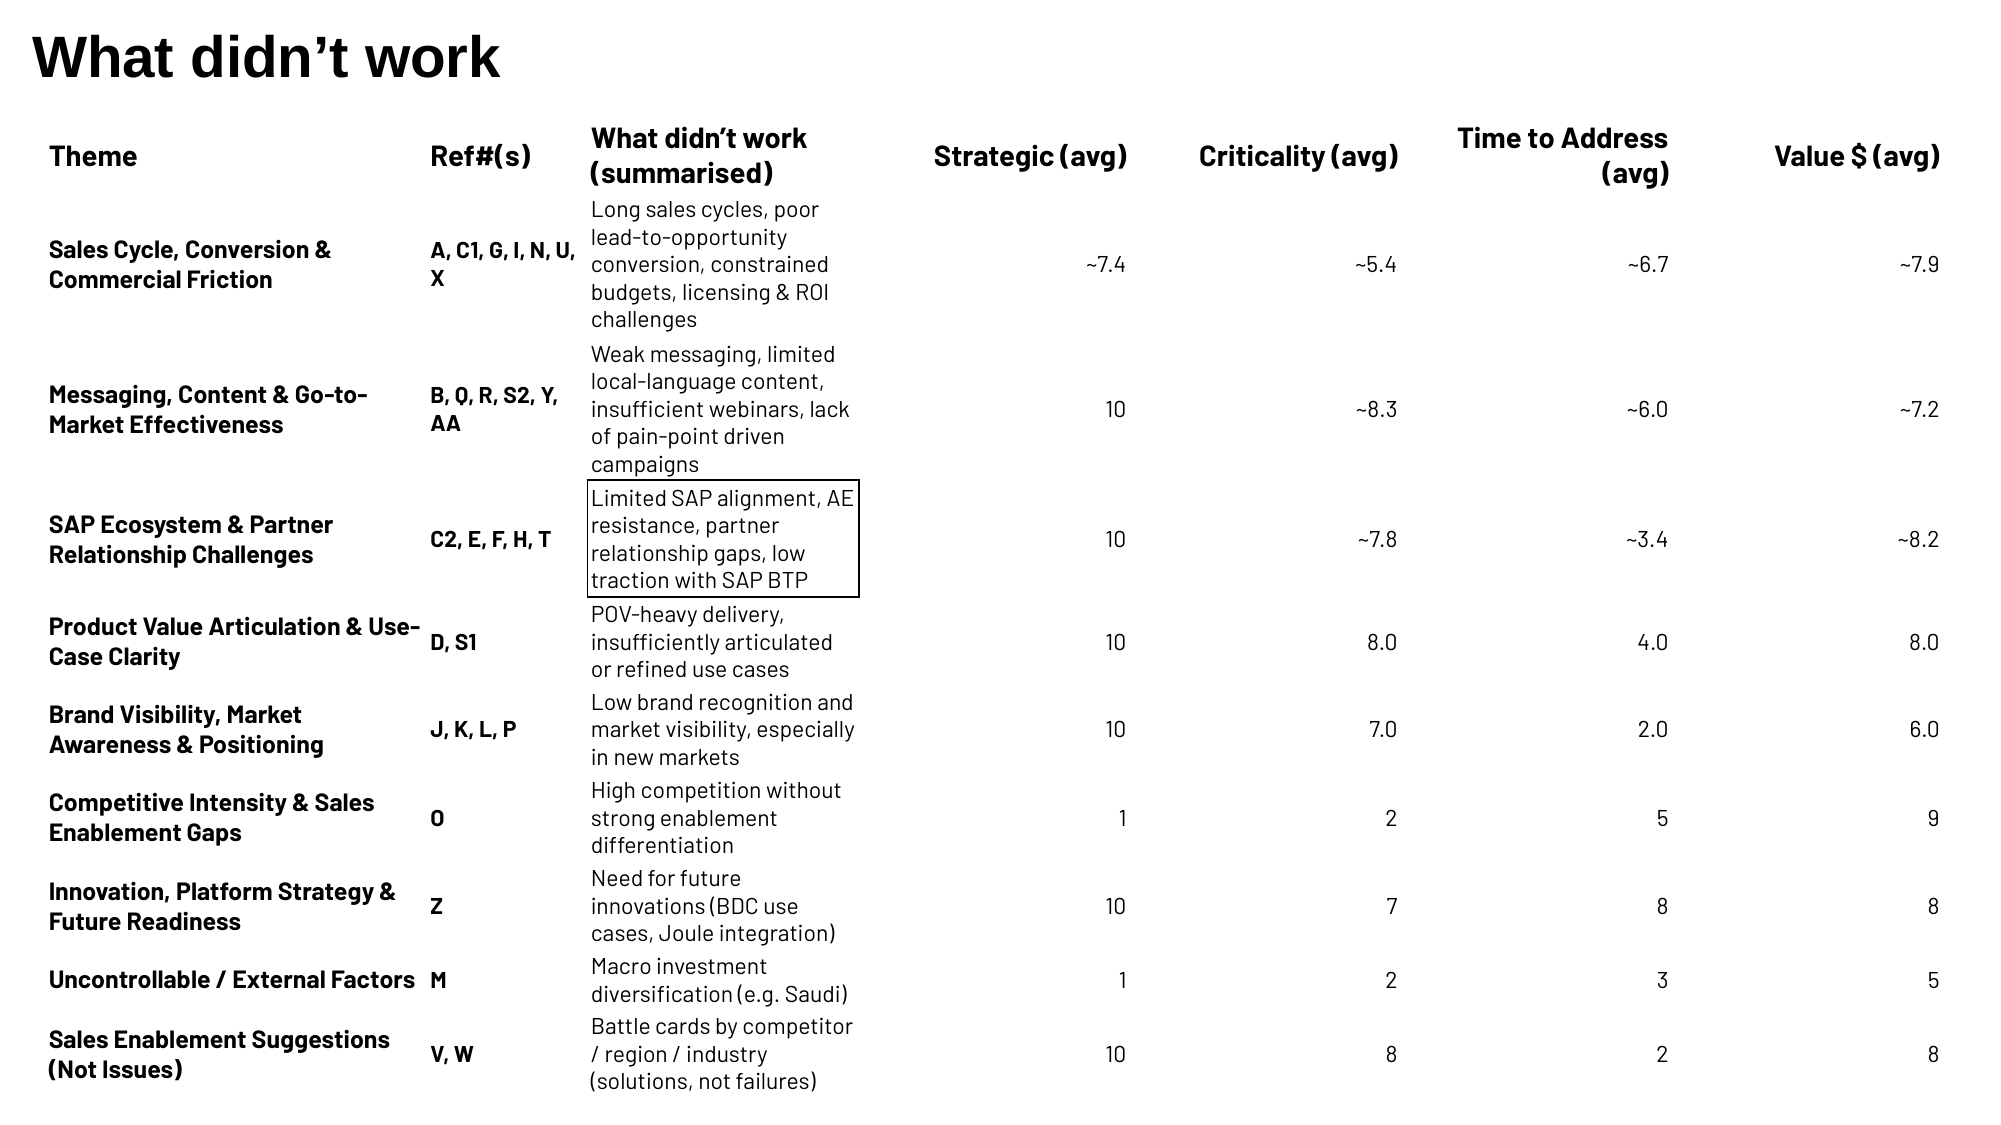

# What didn’t work
| Theme | Ref#(s) | What didn’t work (summarised) | Strategic (avg) | Criticality (avg) | Time to Address (avg) | Value $ (avg) |
| --- | --- | --- | --- | --- | --- | --- |
| Sales Cycle, Conversion & Commercial Friction | A, C1, G, I, N, U, X | Long sales cycles, poor lead-to-opportunity conversion, constrained budgets, licensing & ROI challenges | ~7.4 | ~5.4 | ~6.7 | ~7.9 |
| Messaging, Content & Go-to-Market Effectiveness | B, Q, R, S2, Y, AA | Weak messaging, limited local-language content, insufficient webinars, lack of pain-point driven campaigns | 10 | ~8.3 | ~6.0 | ~7.2 |
| SAP Ecosystem & Partner Relationship Challenges | C2, E, F, H, T | Limited SAP alignment, AE resistance, partner relationship gaps, low traction with SAP BTP | 10 | ~7.8 | ~3.4 | ~8.2 |
| Product Value Articulation & Use-Case Clarity | D, S1 | POV-heavy delivery, insufficiently articulated or refined use cases | 10 | 8.0 | 4.0 | 8.0 |
| Brand Visibility, Market Awareness & Positioning | J, K, L, P | Low brand recognition and market visibility, especially in new markets | 10 | 7.0 | 2.0 | 6.0 |
| Competitive Intensity & Sales Enablement Gaps | O | High competition without strong enablement differentiation | 1 | 2 | 5 | 9 |
| Innovation, Platform Strategy & Future Readiness | Z | Need for future innovations (BDC use cases, Joule integration) | 10 | 7 | 8 | 8 |
| Uncontrollable / External Factors | M | Macro investment diversification (e.g. Saudi) | 1 | 2 | 3 | 5 |
| Sales Enablement Suggestions (Not Issues) | V, W | Battle cards by competitor / region / industry (solutions, not failures) | 10 | 8 | 2 | 8 |